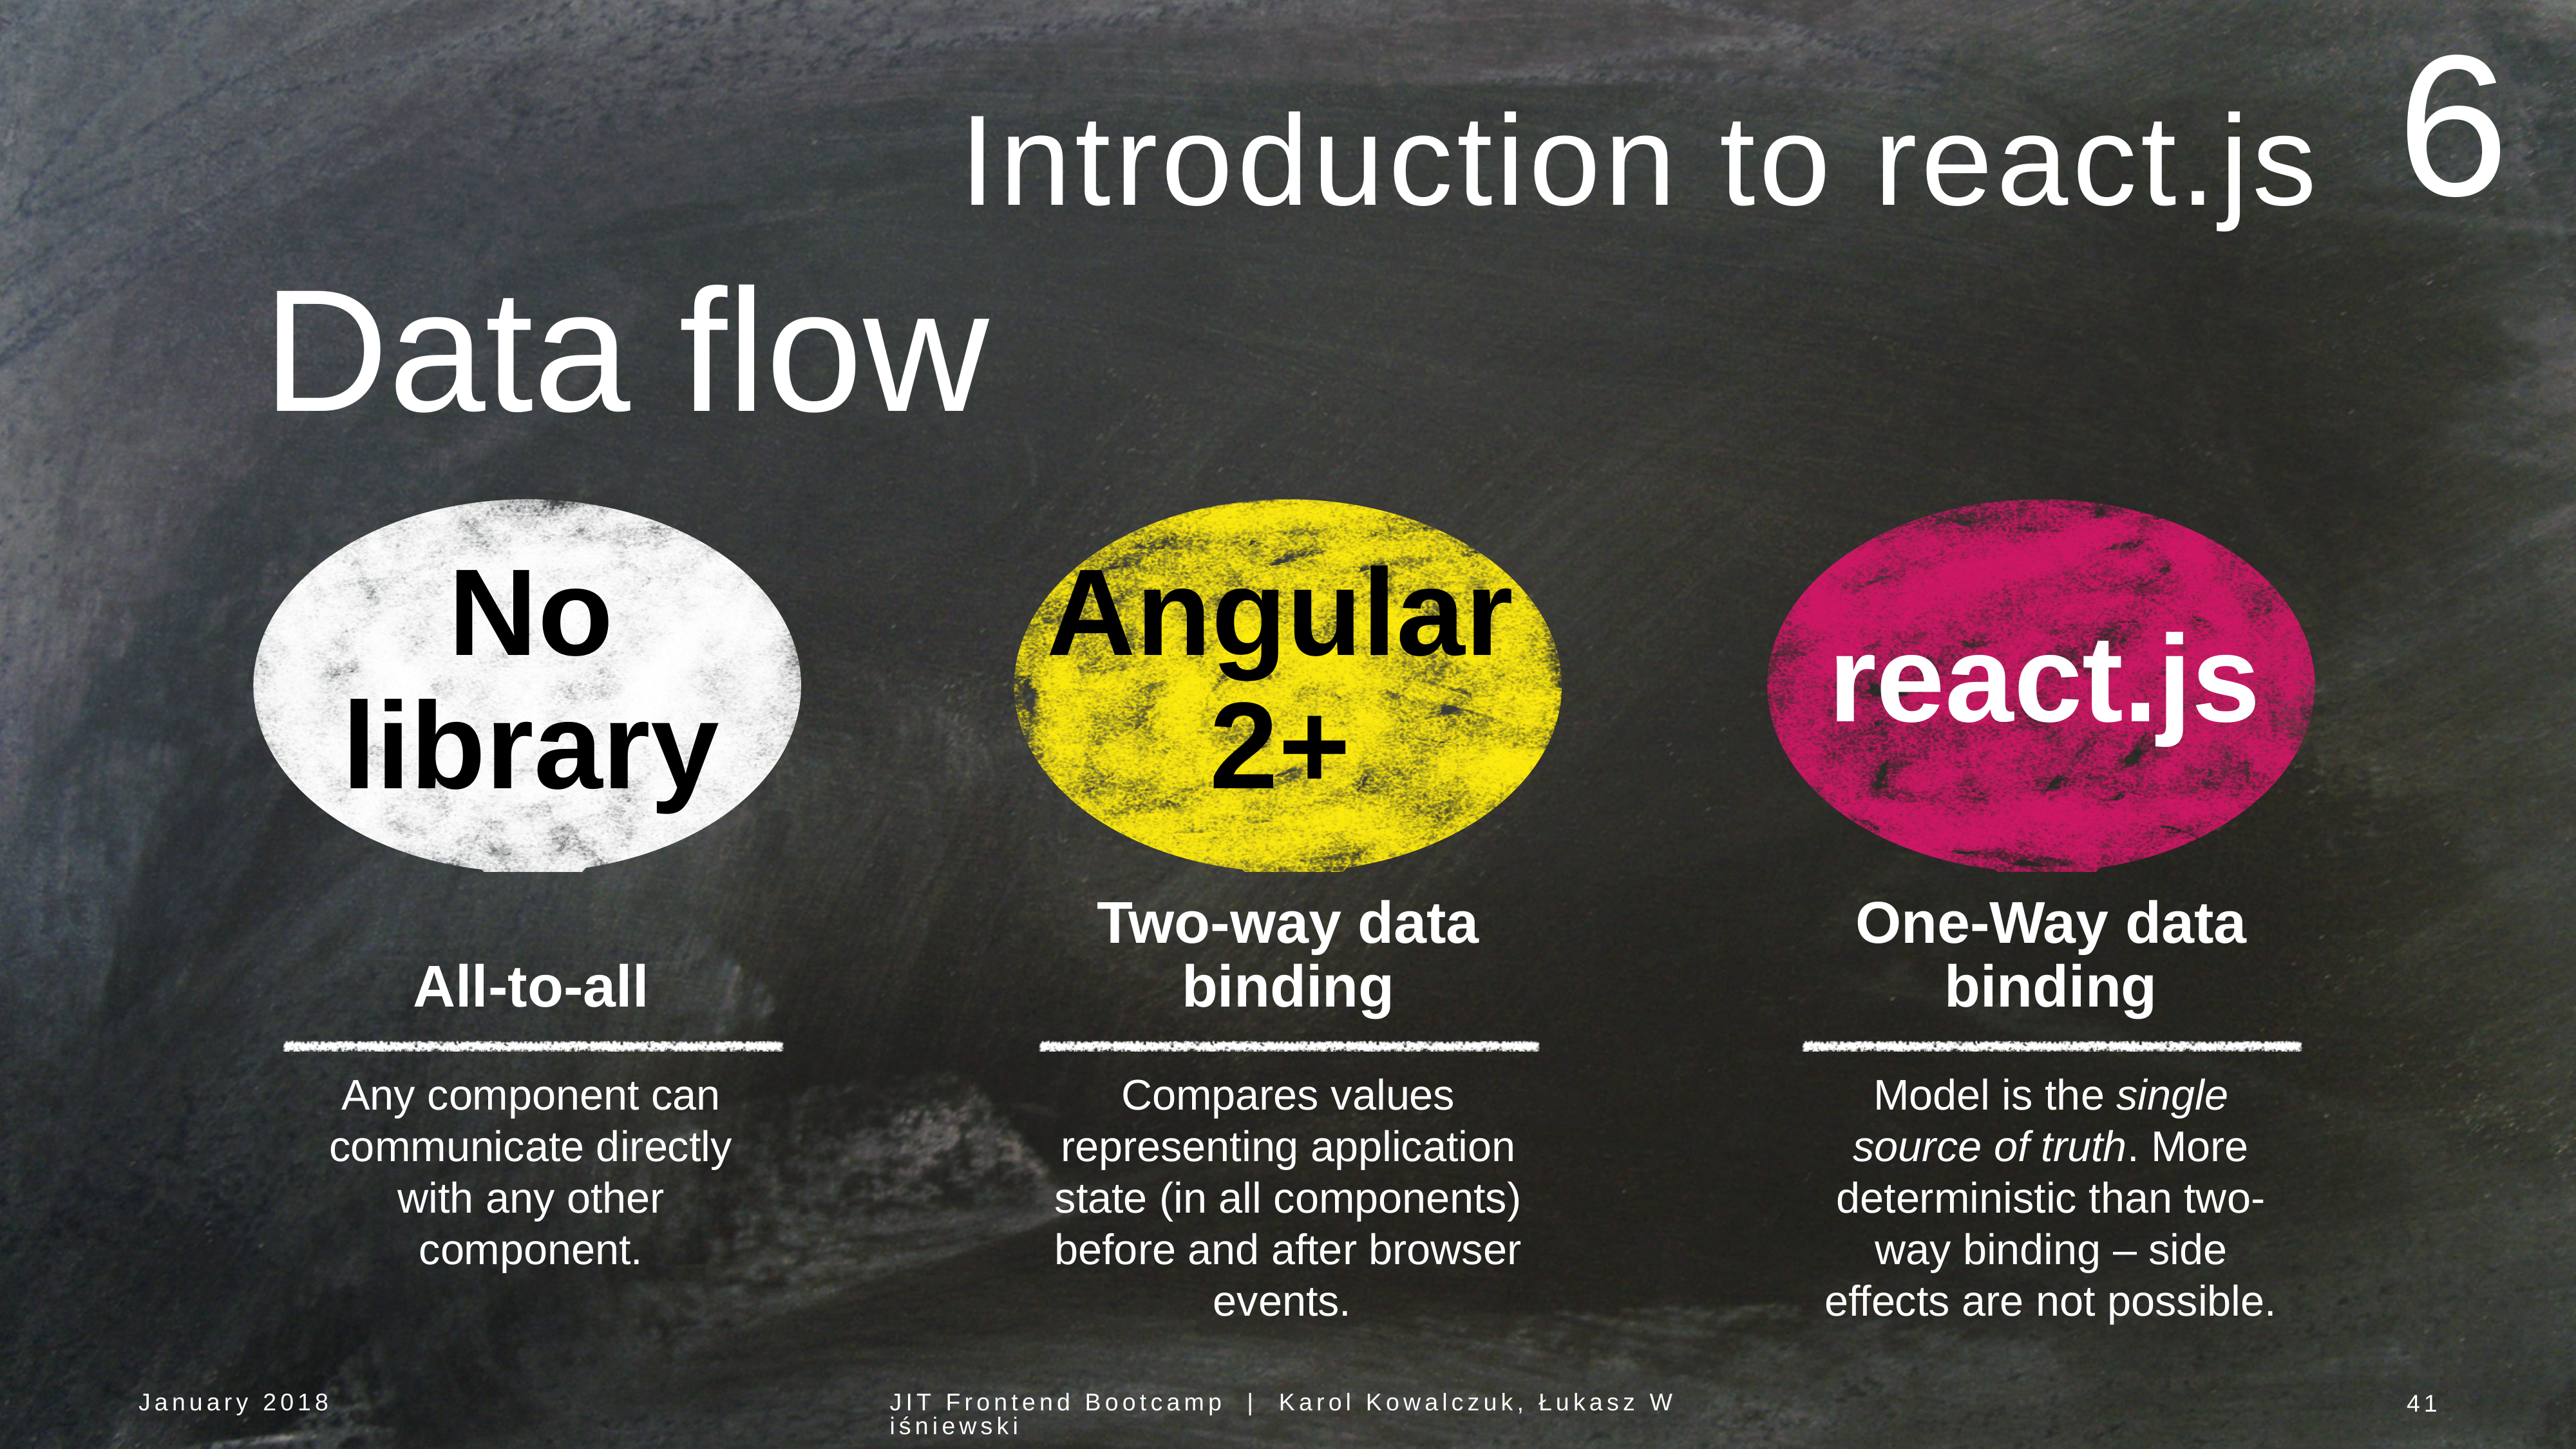

6
Introduction to react.js
Data flow
No library
Angular 2+
react.js
All-to-all
Two-way data binding
One-Way data binding
Any component can communicate directly with any other component.
Compares values representing application state (in all components) before and after browser events.
Model is the single source of truth. More deterministic than two-way binding – side effects are not possible.
January 2018
JIT Frontend Bootcamp  |  Karol Kowalczuk, Łukasz Wiśniewski
41